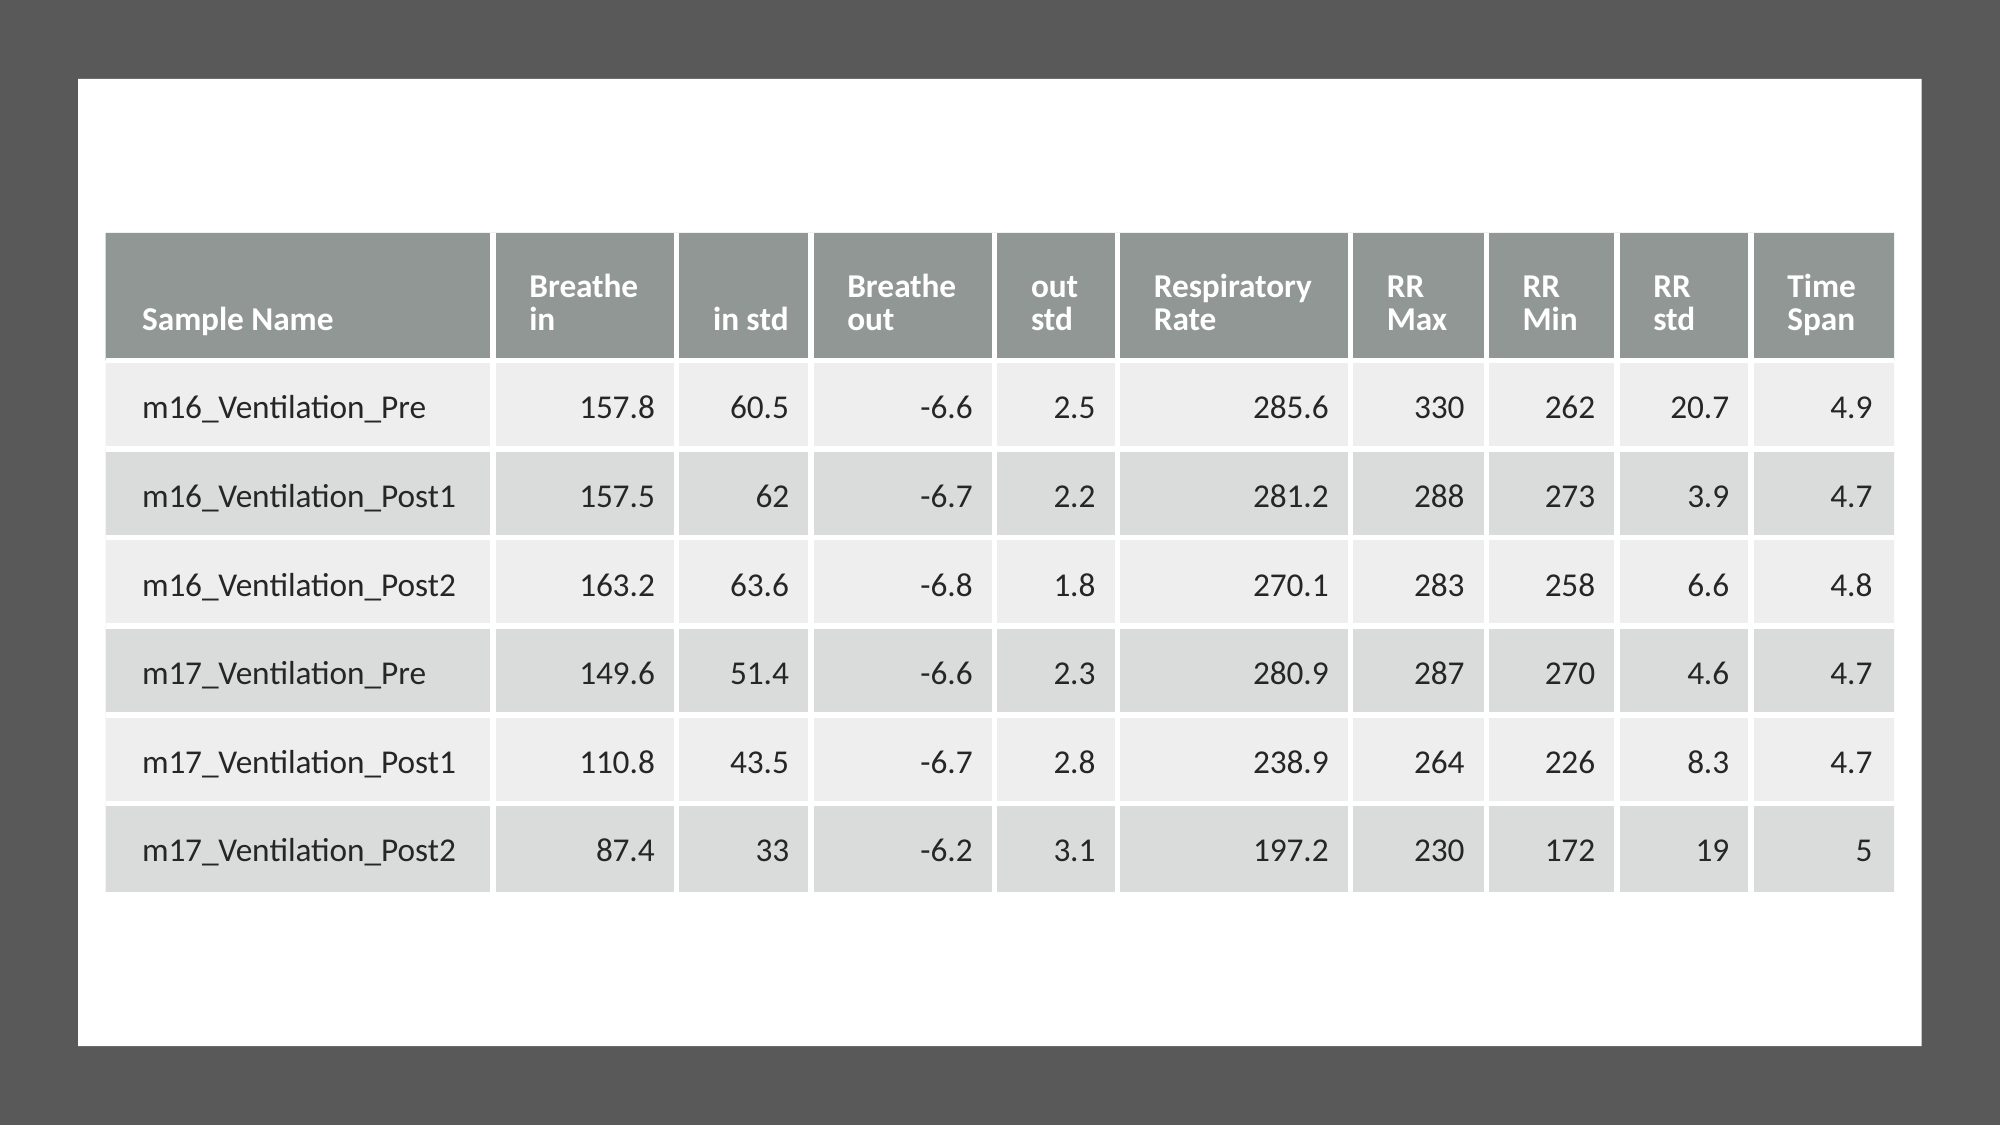

| Sample Name | Breathe in | in std | Breathe out | out std | Respiratory Rate | RR Max | RR Min | RR std | Time Span |
| --- | --- | --- | --- | --- | --- | --- | --- | --- | --- |
| m16\_Ventilation\_Pre | 157.8 | 60.5 | -6.6 | 2.5 | 285.6 | 330 | 262 | 20.7 | 4.9 |
| m16\_Ventilation\_Post1 | 157.5 | 62 | -6.7 | 2.2 | 281.2 | 288 | 273 | 3.9 | 4.7 |
| m16\_Ventilation\_Post2 | 163.2 | 63.6 | -6.8 | 1.8 | 270.1 | 283 | 258 | 6.6 | 4.8 |
| m17\_Ventilation\_Pre | 149.6 | 51.4 | -6.6 | 2.3 | 280.9 | 287 | 270 | 4.6 | 4.7 |
| m17\_Ventilation\_Post1 | 110.8 | 43.5 | -6.7 | 2.8 | 238.9 | 264 | 226 | 8.3 | 4.7 |
| m17\_Ventilation\_Post2 | 87.4 | 33 | -6.2 | 3.1 | 197.2 | 230 | 172 | 19 | 5 |